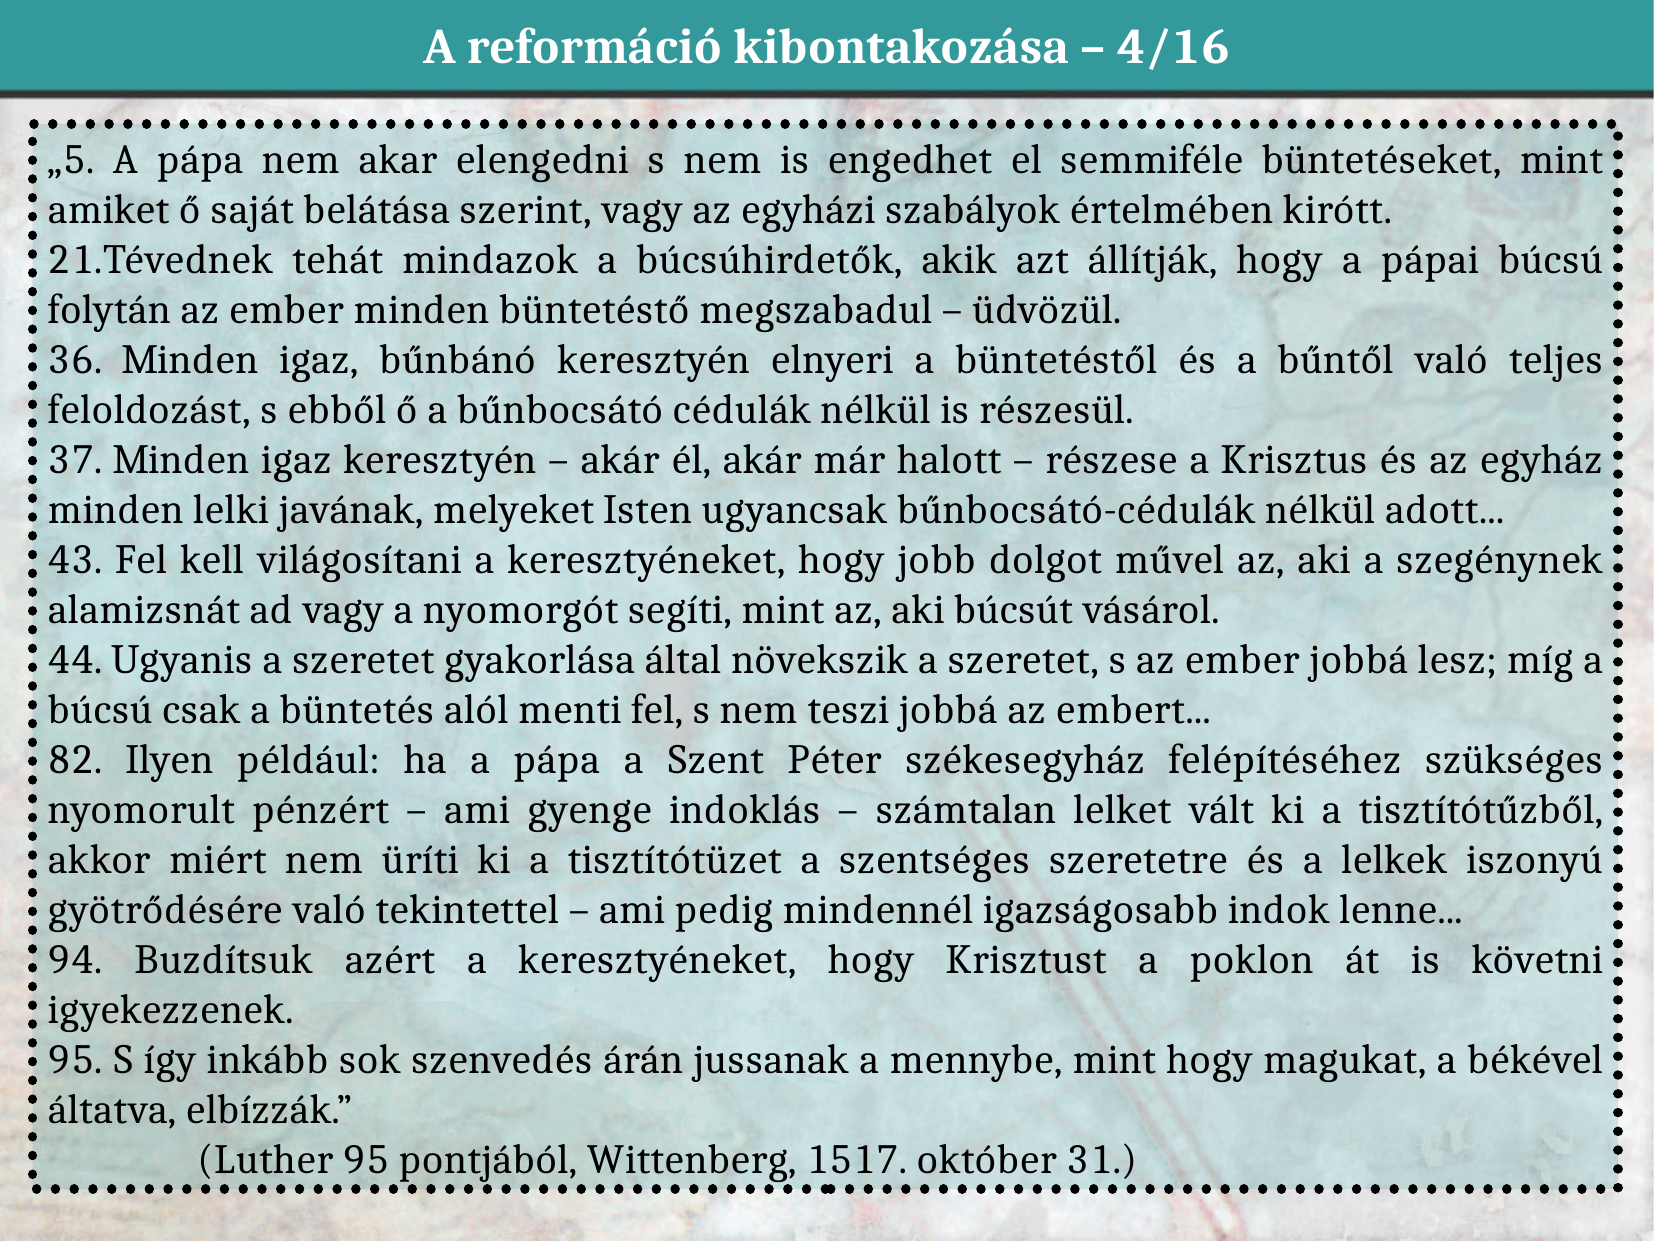

# A reformáció kibontakozása – 4/16
„5. A pápa nem akar elengedni s nem is engedhet el semmiféle büntetéseket, mint amiket ő saját belátása szerint, vagy az egyházi szabályok értelmében kirótt.
21.Tévednek tehát mindazok a búcsúhirdetők, akik azt állítják, hogy a pápai búcsú folytán az ember minden büntetéstő megszabadul – üdvözül.
36. Minden igaz, bűnbánó keresztyén elnyeri a büntetéstől és a bűntől való teljes feloldozást, s ebből ő a bűnbocsátó cédulák nélkül is részesül.
37. Minden igaz keresztyén – akár él, akár már halott – részese a Krisztus és az egyház minden lelki javának, melyeket Isten ugyancsak bűnbocsátó-cédulák nélkül adott...
43. Fel kell világosítani a keresztyéneket, hogy jobb dolgot művel az, aki a szegénynek alamizsnát ad vagy a nyomorgót segíti, mint az, aki búcsút vásárol.
44. Ugyanis a szeretet gyakorlása által növekszik a szeretet, s az ember jobbá lesz; míg a búcsú csak a büntetés alól menti fel, s nem teszi jobbá az embert...
82. Ilyen például: ha a pápa a Szent Péter székesegyház felépítéséhez szükséges nyomorult pénzért – ami gyenge indoklás – számtalan lelket vált ki a tisztítótűzből, akkor miért nem üríti ki a tisztítótüzet a szentséges szeretetre és a lelkek iszonyú gyötrődésére való tekintettel – ami pedig mindennél igazságosabb indok lenne...
94. Buzdítsuk azért a keresztyéneket, hogy Krisztust a poklon át is követni igyekezzenek.
95. S így inkább sok szenvedés árán jussanak a mennybe, mint hogy magukat, a békével áltatva, elbízzák.”
	(Luther 95 pontjából, Wittenberg, 1517. október 31.)